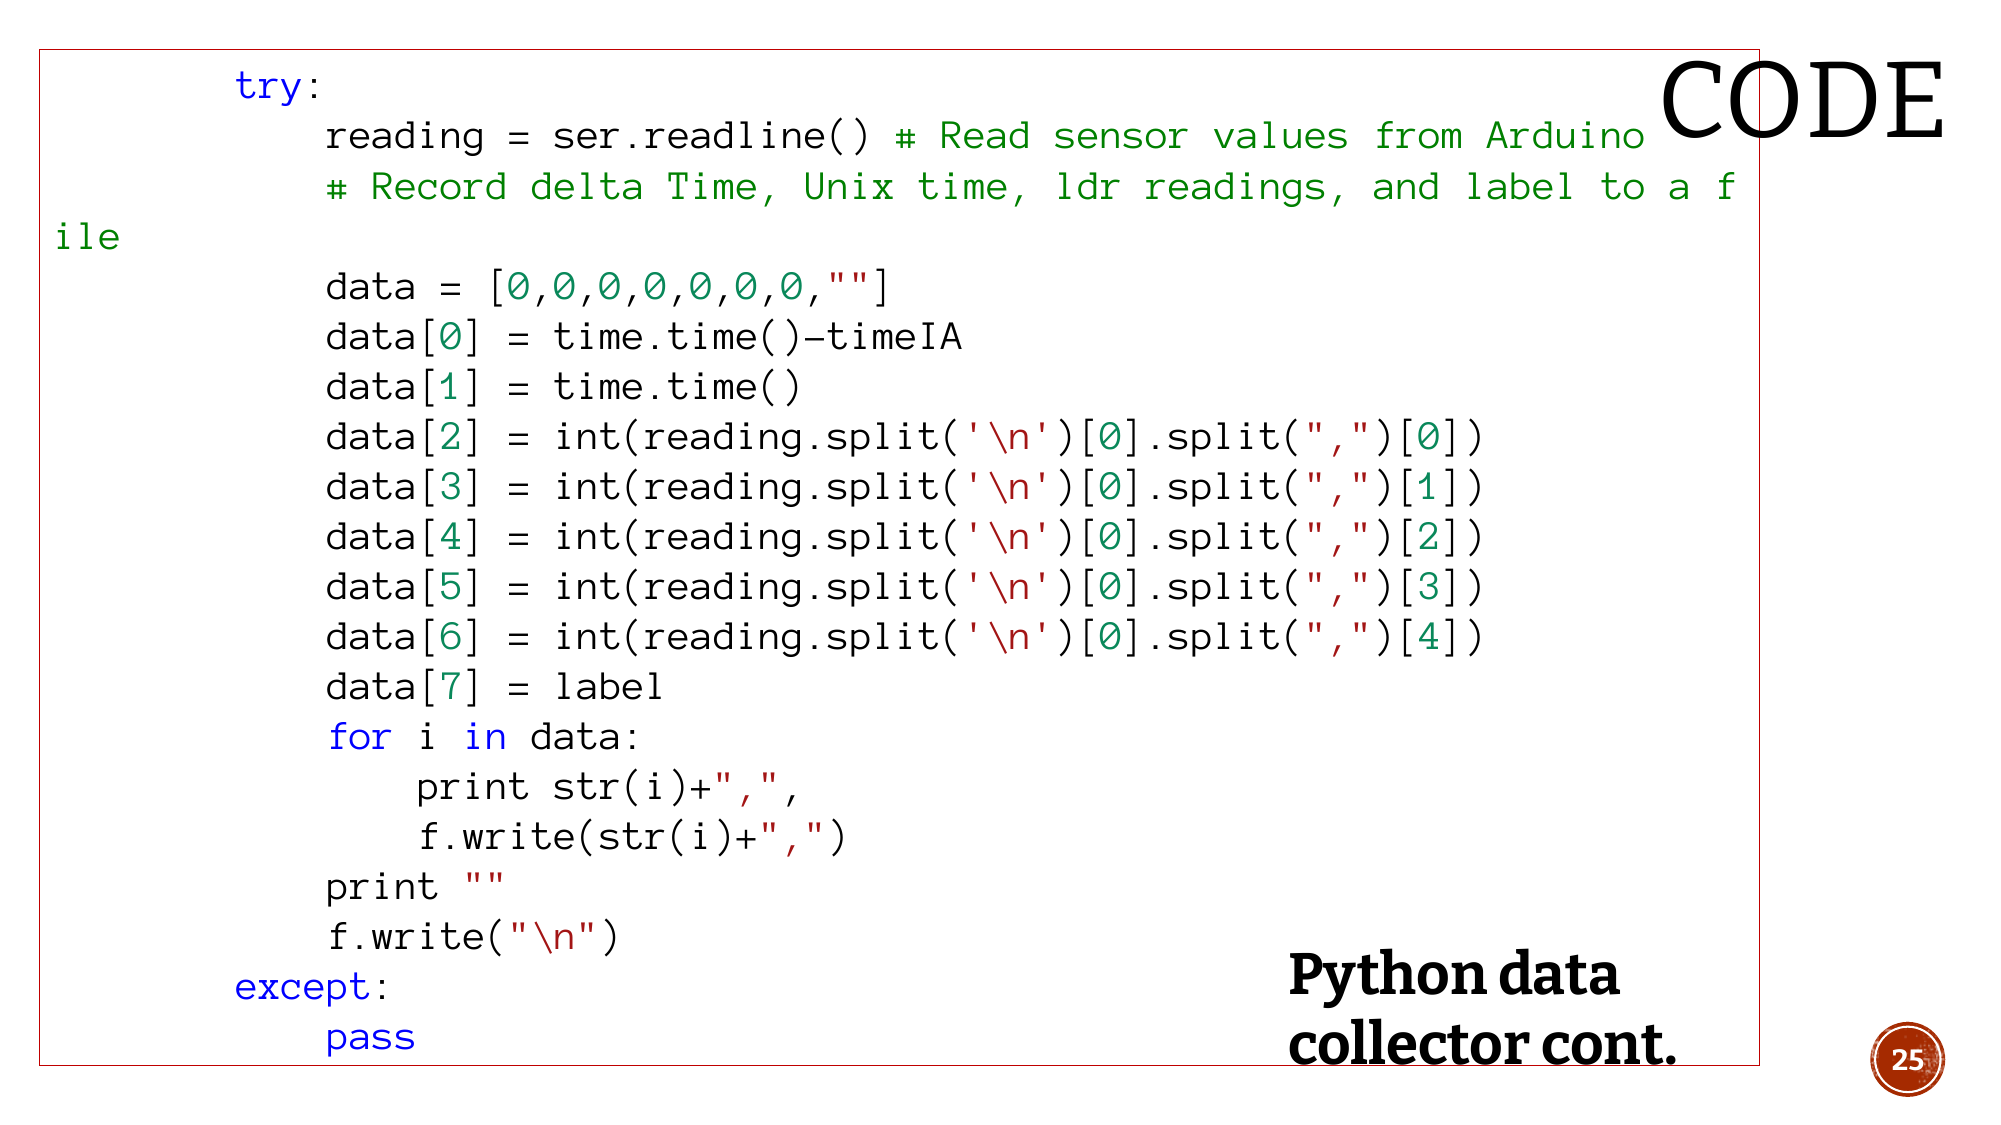

# code
        try:
            reading = ser.readline() # Read sensor values from Arduino
            # Record delta Time, Unix time, ldr readings, and label to a file
            data = [0,0,0,0,0,0,0,""]
            data[0] = time.time()-timeIA
            data[1] = time.time()
            data[2] = int(reading.split('\n')[0].split(",")[0])
            data[3] = int(reading.split('\n')[0].split(",")[1])
            data[4] = int(reading.split('\n')[0].split(",")[2])
            data[5] = int(reading.split('\n')[0].split(",")[3])
            data[6] = int(reading.split('\n')[0].split(",")[4])
            data[7] = label
            for i in data:
                print str(i)+",",
                f.write(str(i)+",")
            print ""
            f.write("\n")
        except:
            pass
Python data collector cont.
25